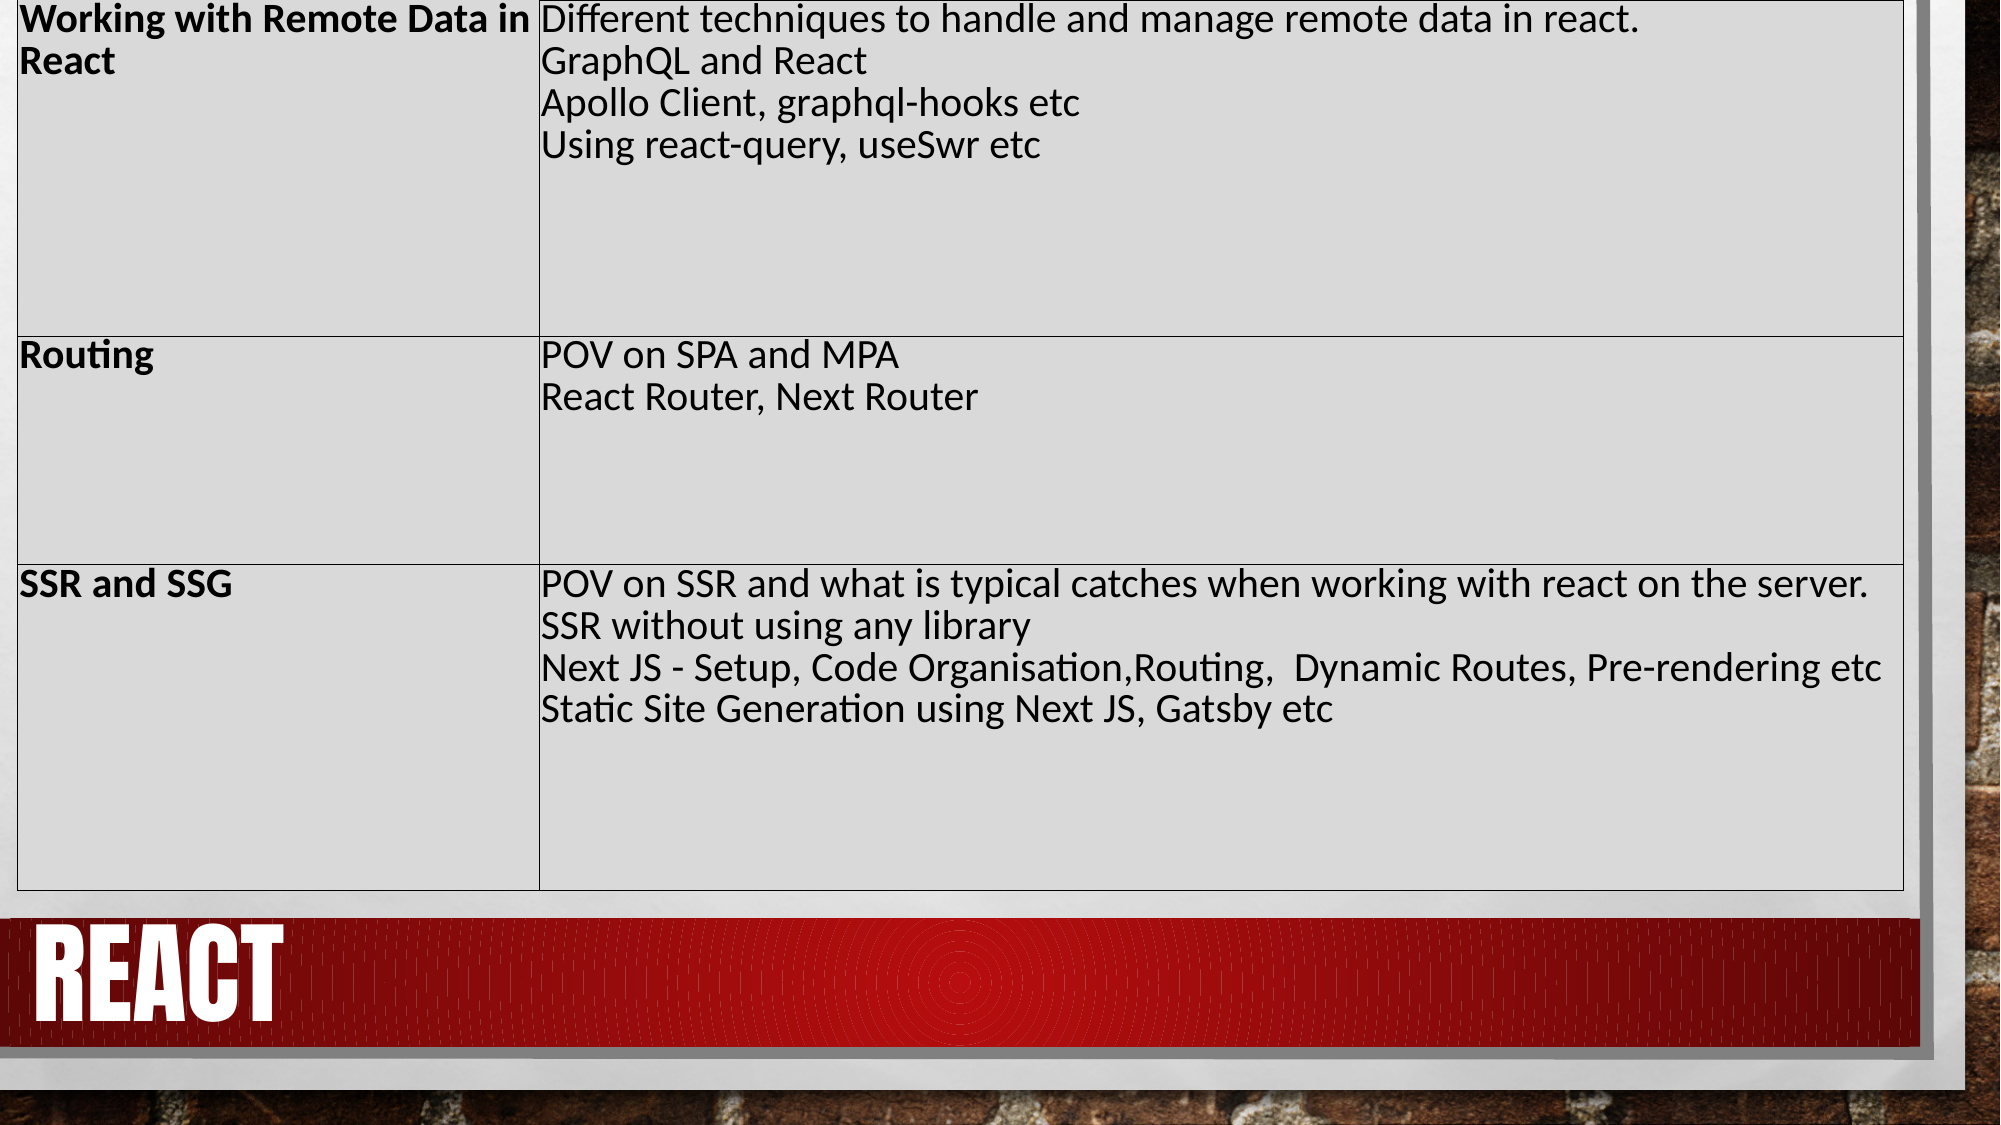

| Working with Remote Data in React | Different techniques to handle and manage remote data in react. GraphQL and React Apollo Client, graphql-hooks etc Using react-query, useSwr etc |
| --- | --- |
| Routing | POV on SPA and MPA React Router, Next Router |
| SSR and SSG | POV on SSR and what is typical catches when working with react on the server. SSR without using any library Next JS - Setup, Code Organisation,Routing, Dynamic Routes, Pre-rendering etc Static Site Generation using Next JS, Gatsby etc |
# React